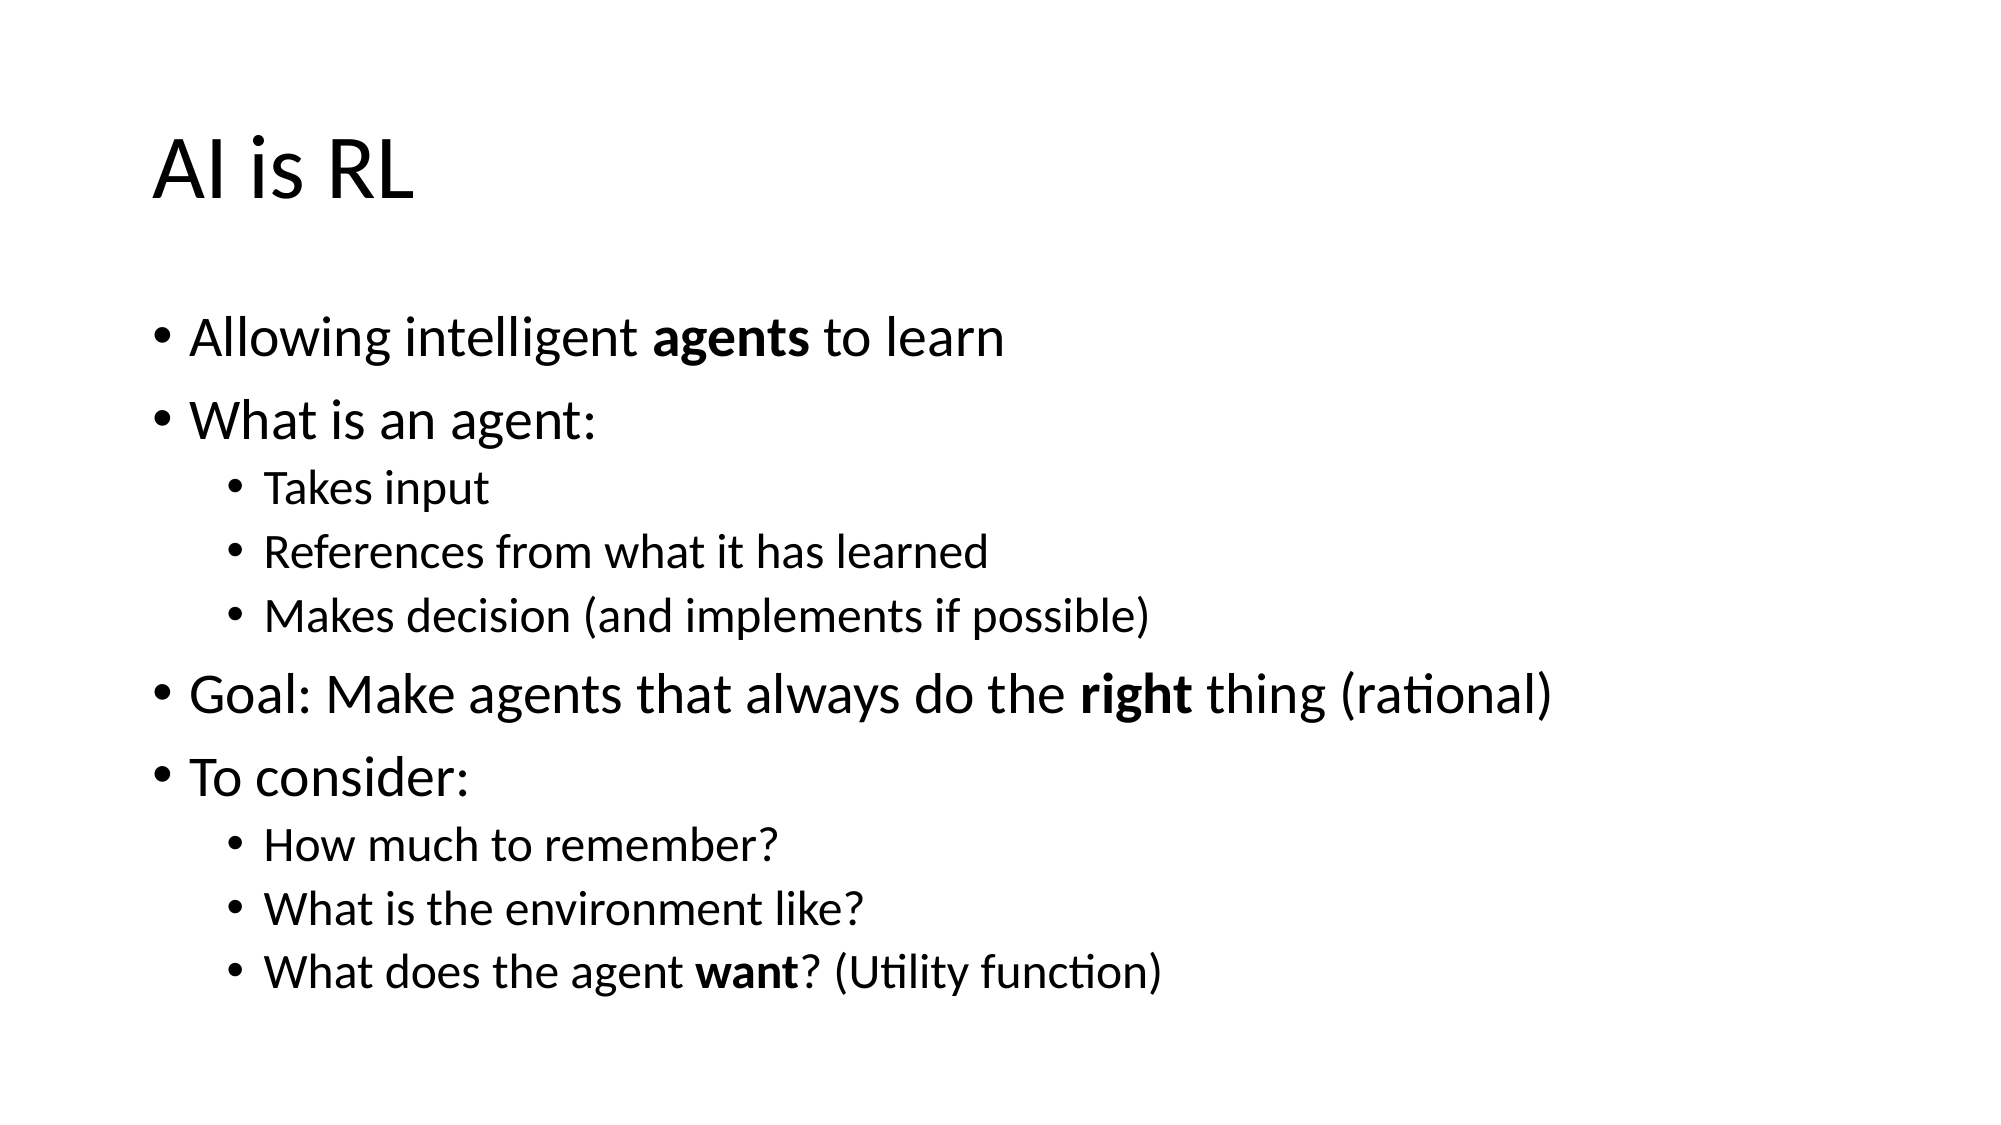

# AI is RL
Allowing intelligent agents to learn
What is an agent:
Takes input
References from what it has learned
Makes decision (and implements if possible)
Goal: Make agents that always do the right thing (rational)
To consider:
How much to remember?
What is the environment like?
What does the agent want? (Utility function)